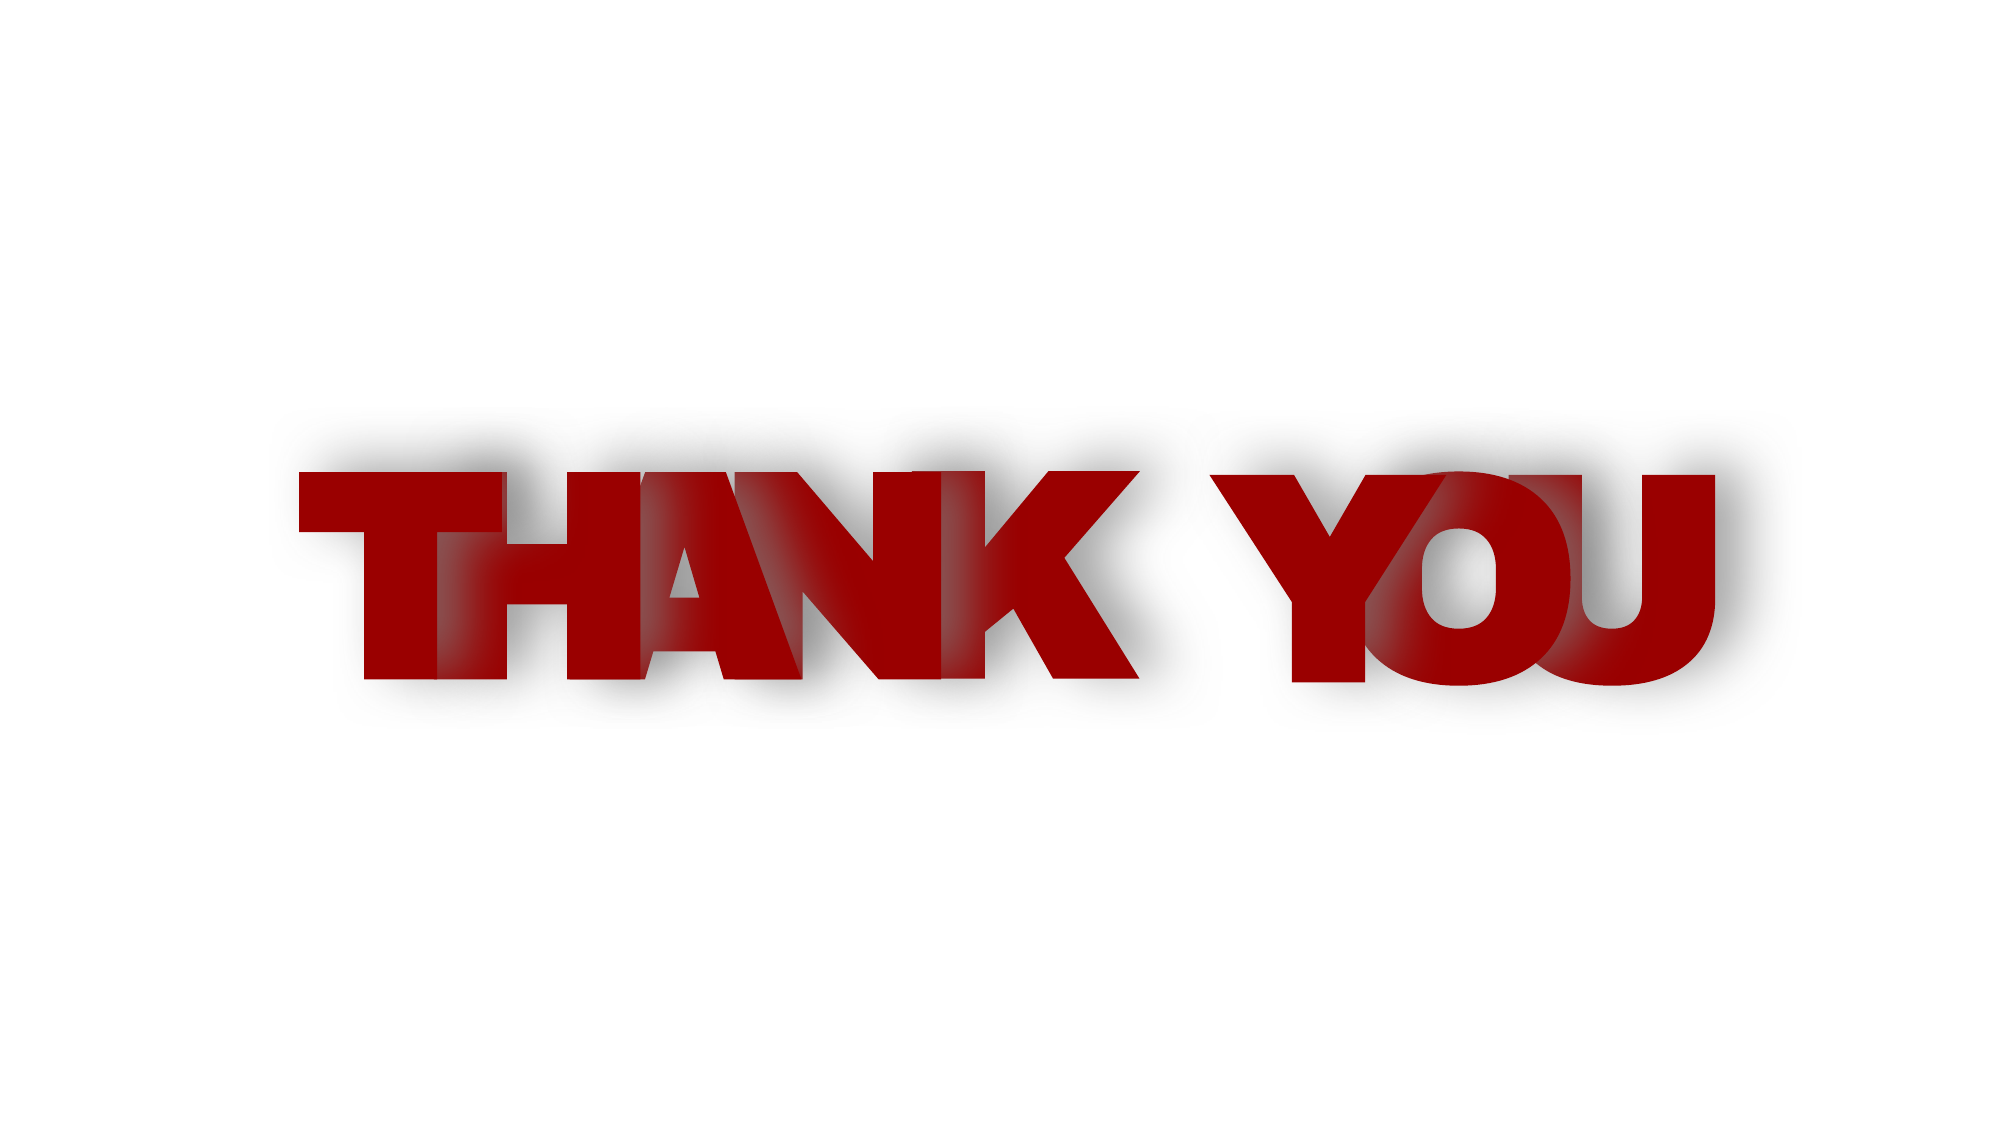

K
N
A
H
T
Y
O
U